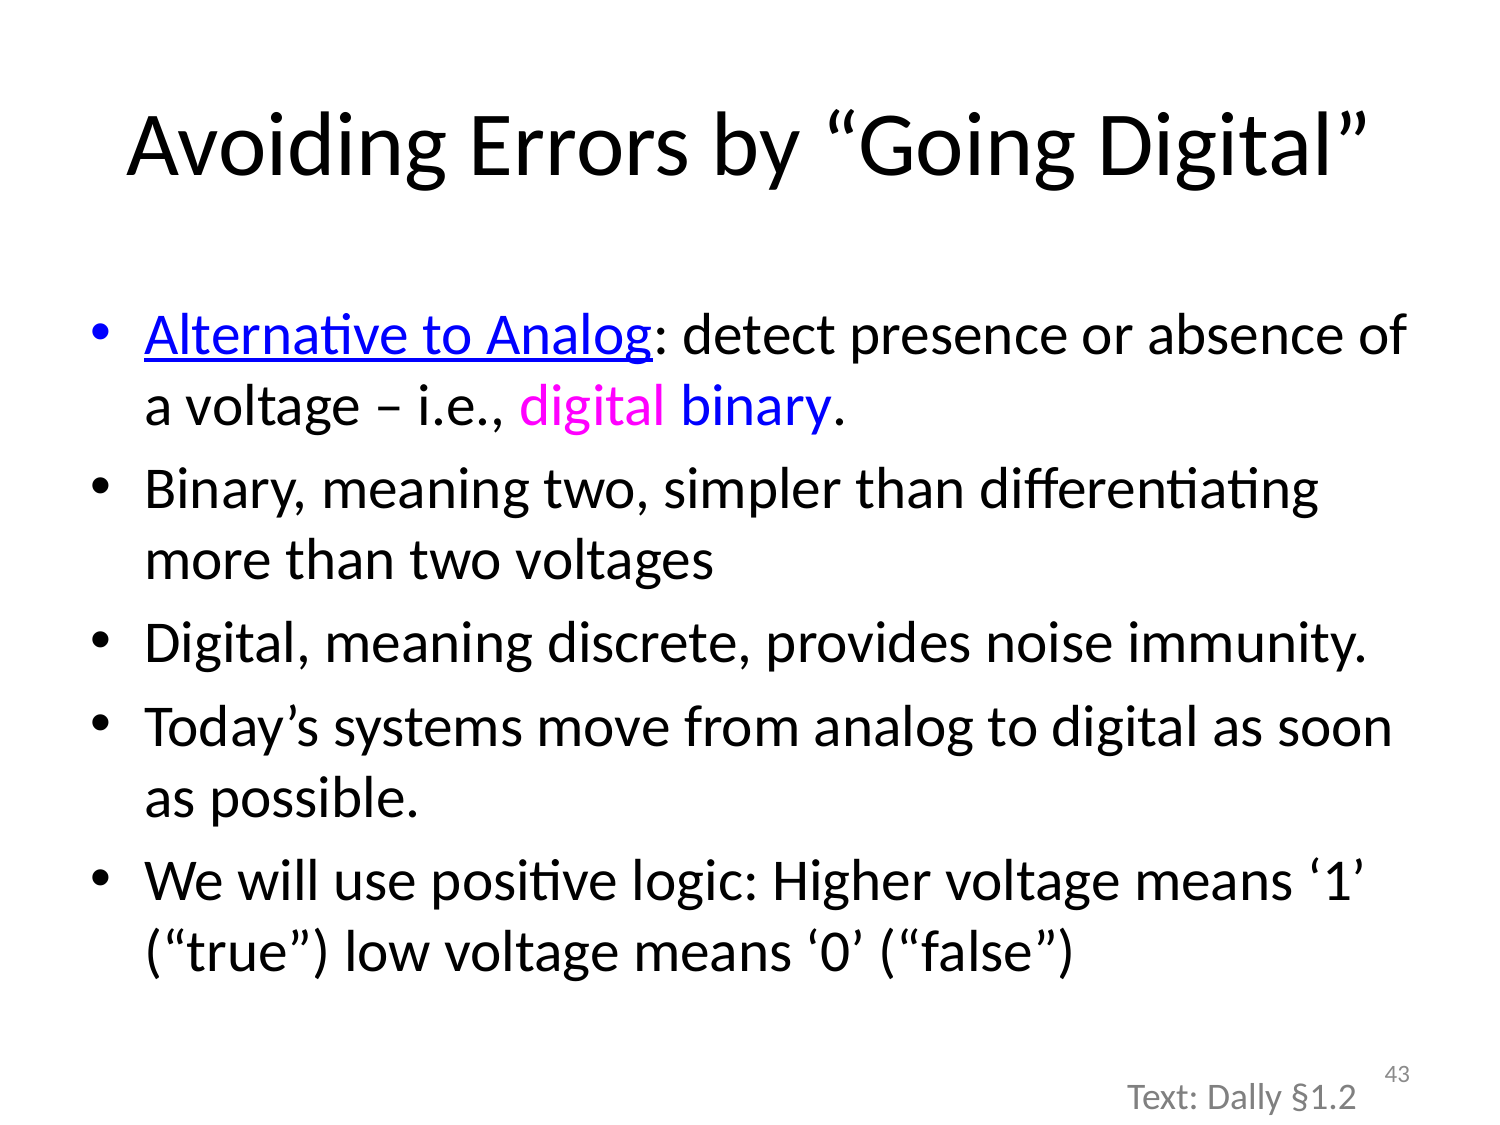

# Avoiding Errors by “Going Digital”
Alternative to Analog: detect presence or absence of a voltage – i.e., digital binary.
Binary, meaning two, simpler than differentiating more than two voltages
Digital, meaning discrete, provides noise immunity.
Today’s systems move from analog to digital as soon as possible.
We will use positive logic: Higher voltage means ‘1’ (“true”) low voltage means ‘0’ (“false”)

43
Text: Dally §1.2